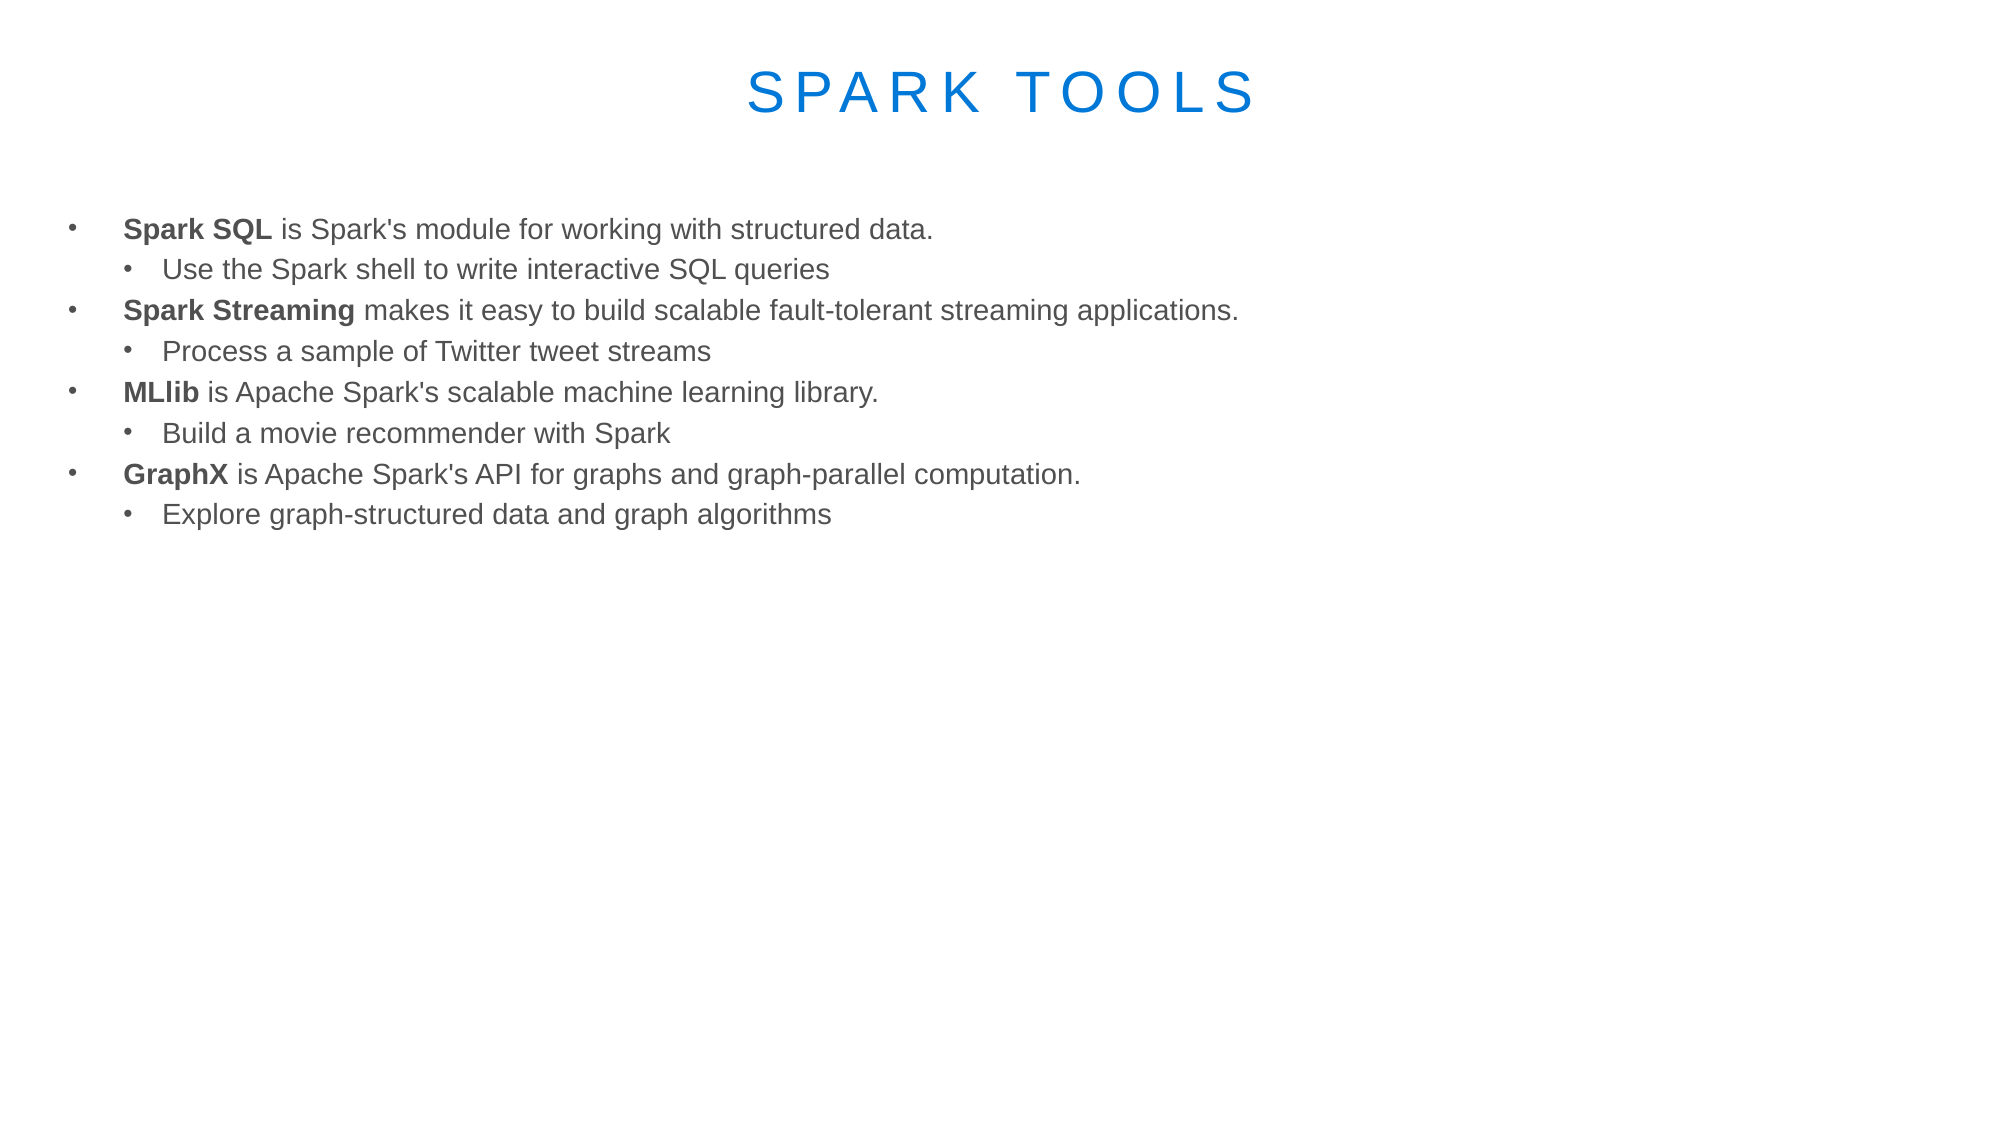

# Spark Tools
Spark SQL is Spark's module for working with structured data.
Use the Spark shell to write interactive SQL queries
Spark Streaming makes it easy to build scalable fault-tolerant streaming applications.
Process a sample of Twitter tweet streams
MLlib is Apache Spark's scalable machine learning library.
Build a movie recommender with Spark
GraphX is Apache Spark's API for graphs and graph-parallel computation.
Explore graph-structured data and graph algorithms